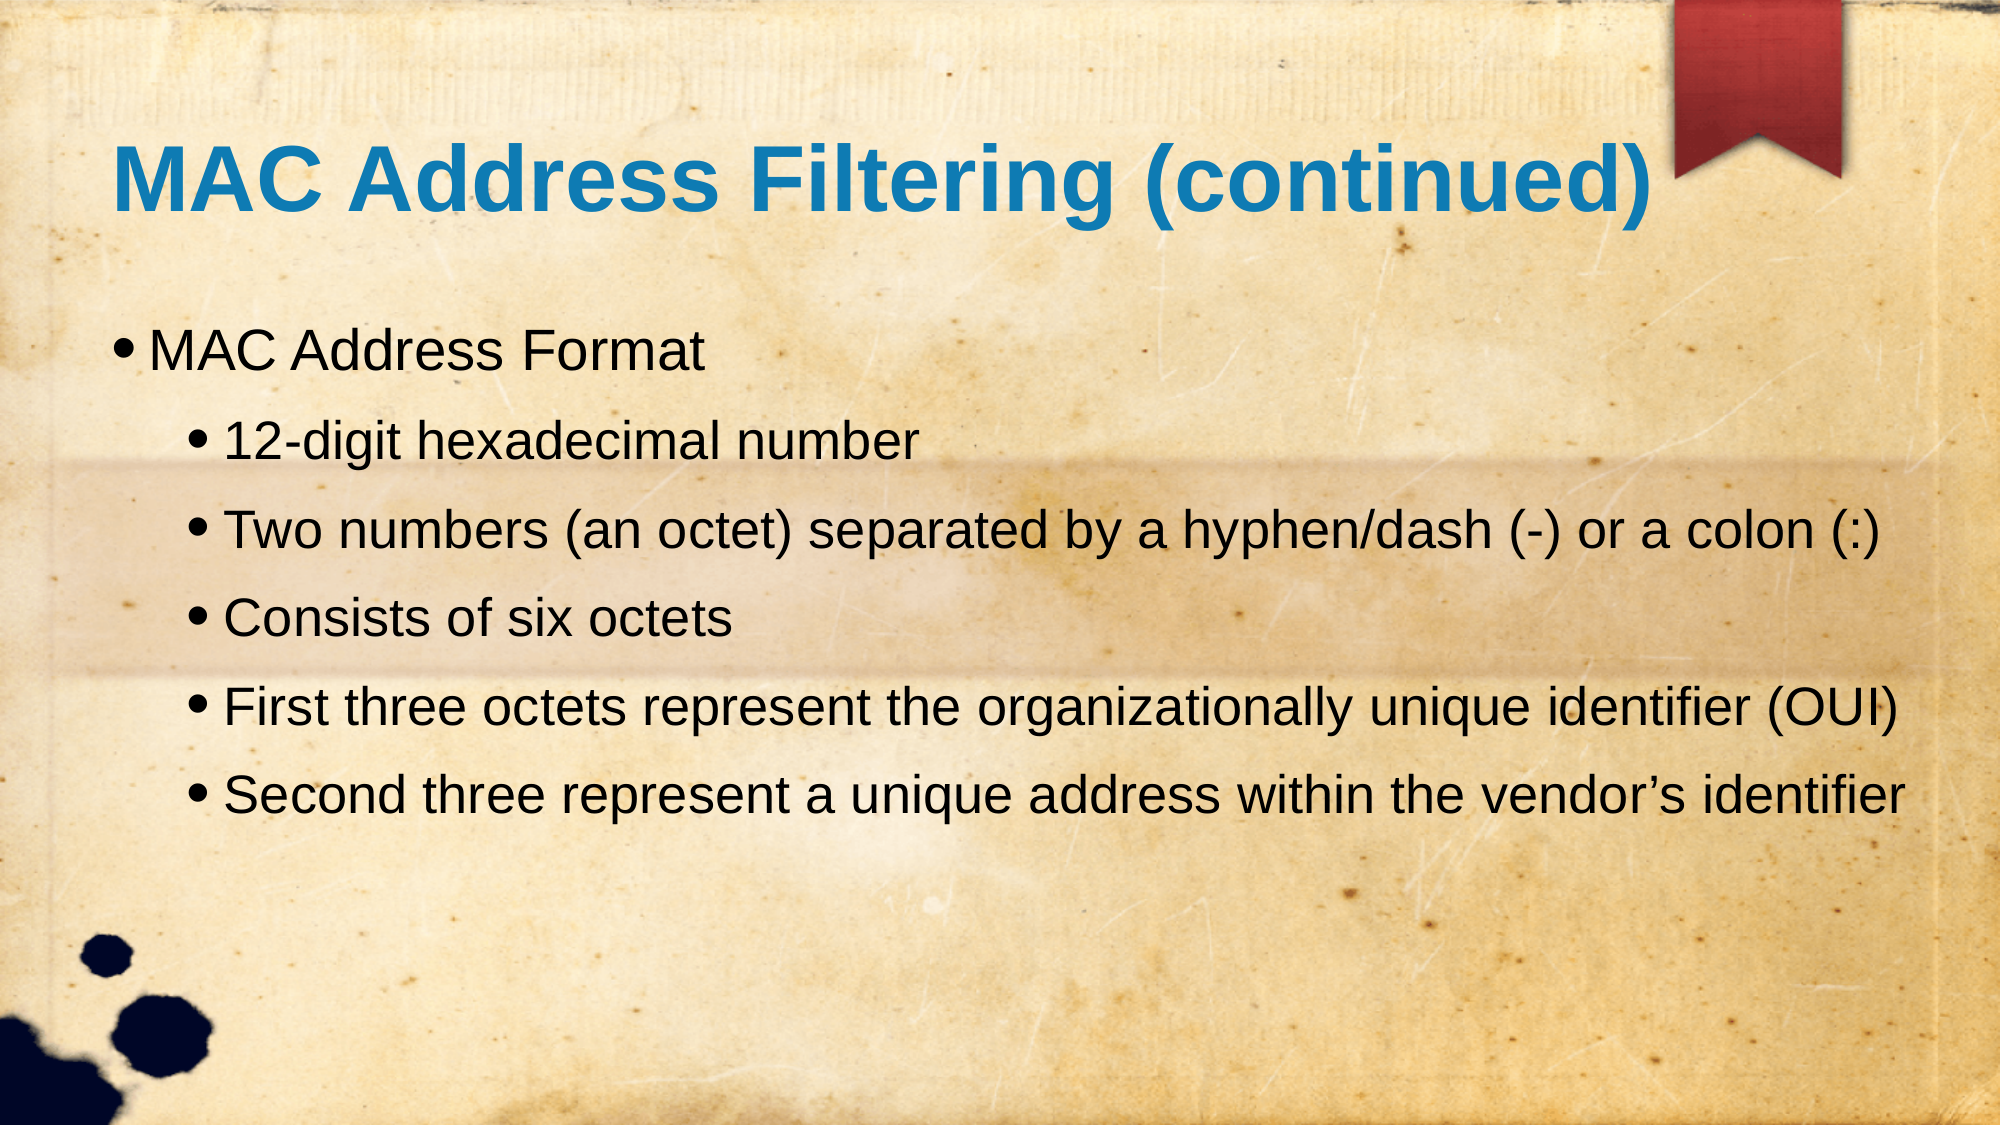

MAC Address Filtering (continued)
MAC Address Format
12-digit hexadecimal number
Two numbers (an octet) separated by a hyphen/dash (-) or a colon (:)
Consists of six octets
First three octets represent the organizationally unique identifier (OUI)
Second three represent a unique address within the vendor’s identifier